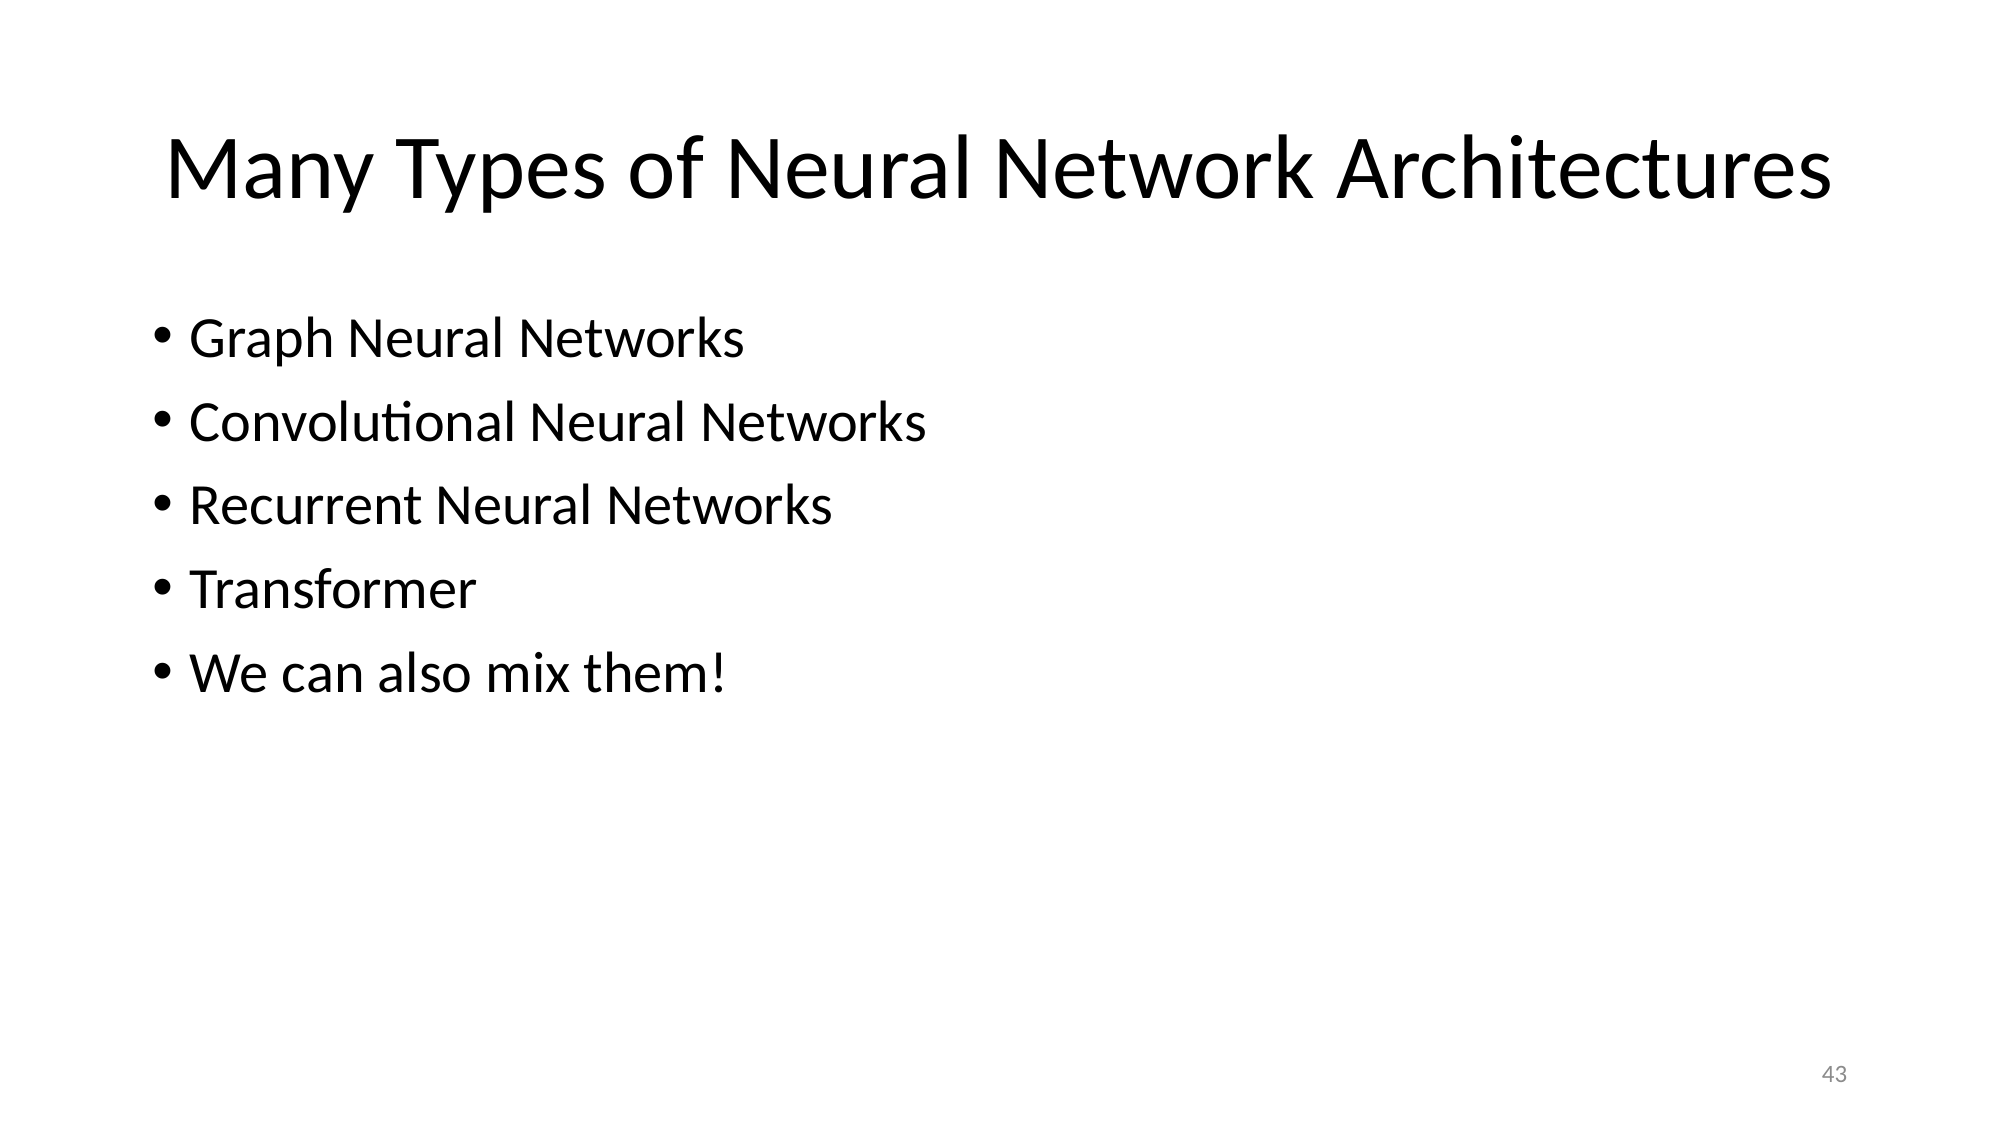

# Many Types of Neural Network Architectures
Graph Neural Networks
Convolutional Neural Networks
Recurrent Neural Networks
Transformer
We can also mix them!
43